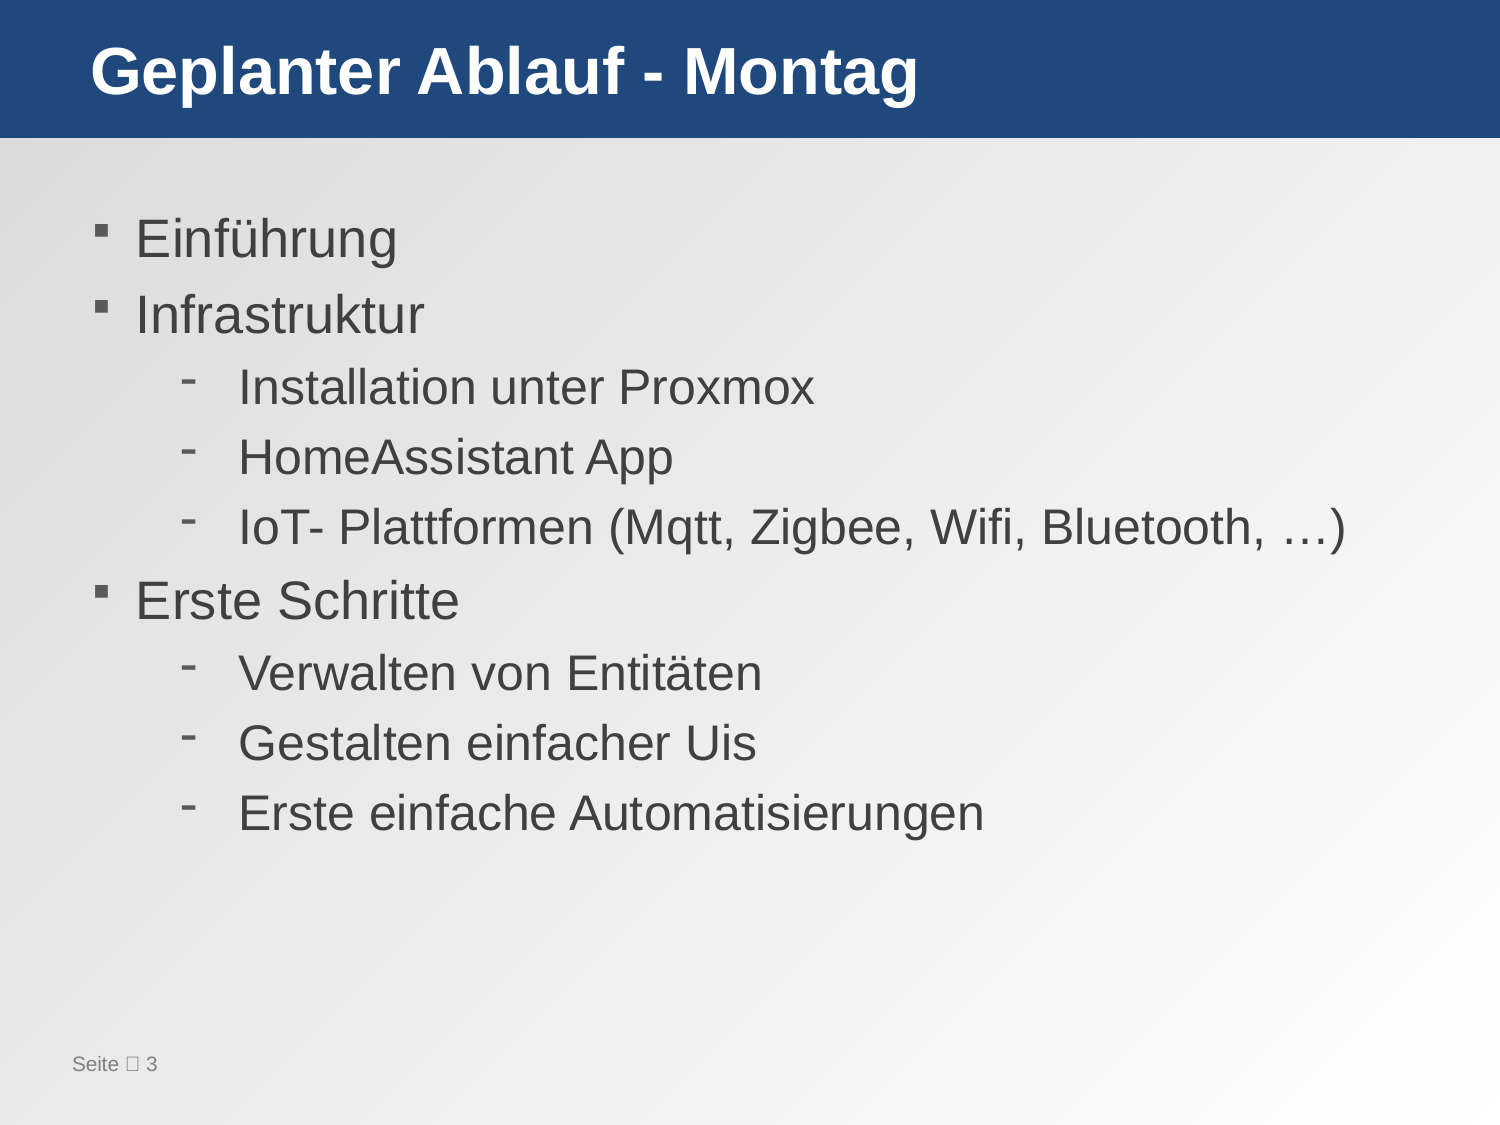

# Geplanter Ablauf - Montag
Einführung
Infrastruktur
Installation unter Proxmox
HomeAssistant App
IoT- Plattformen (Mqtt, Zigbee, Wifi, Bluetooth, …)
Erste Schritte
Verwalten von Entitäten
Gestalten einfacher Uis
Erste einfache Automatisierungen